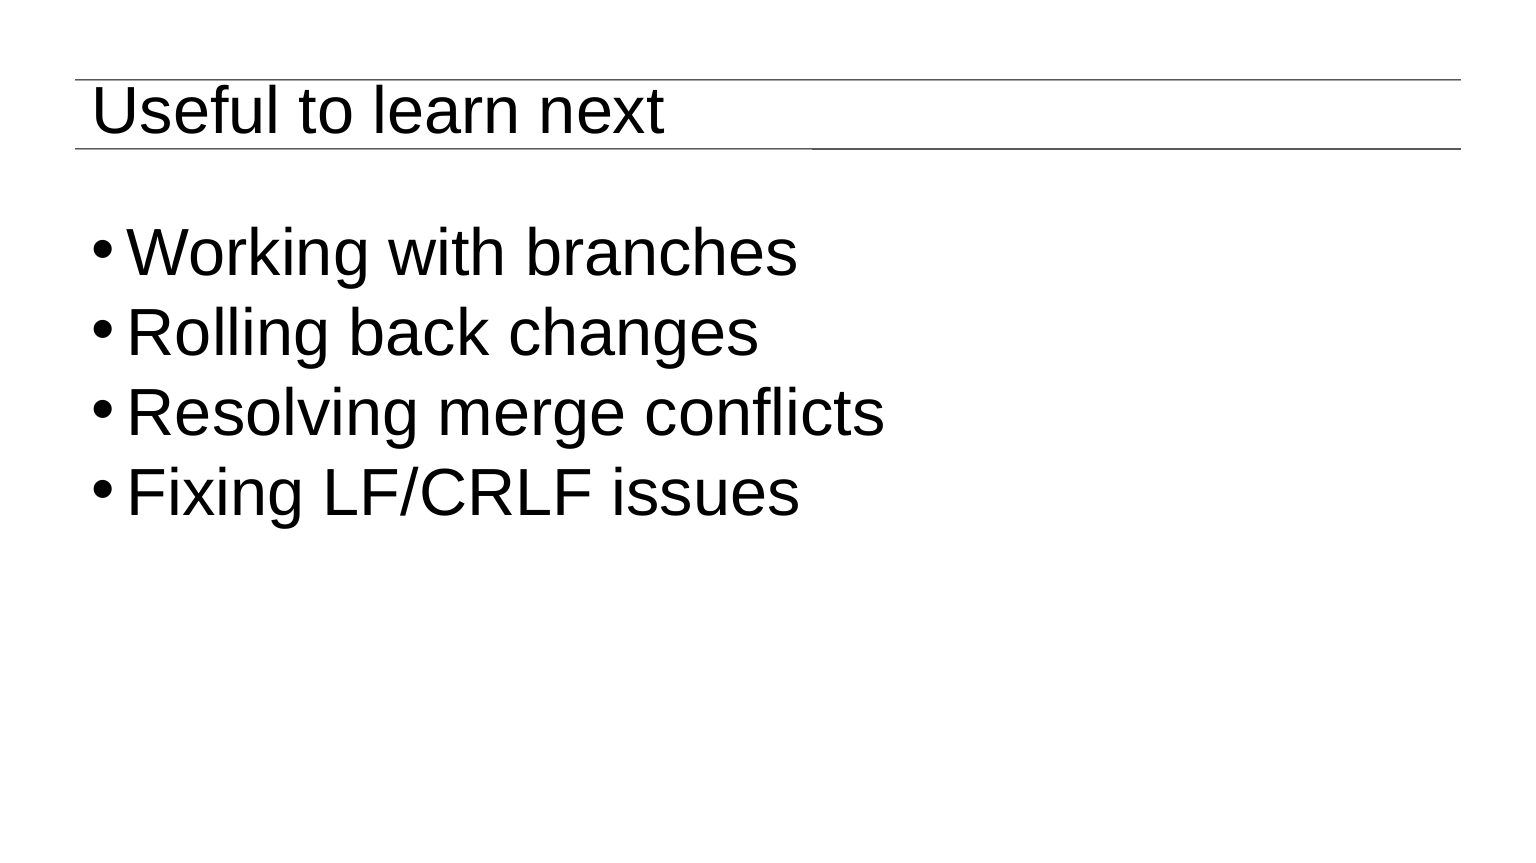

Useful to learn next
Working with branches
Rolling back changes
Resolving merge conflicts
Fixing LF/CRLF issues